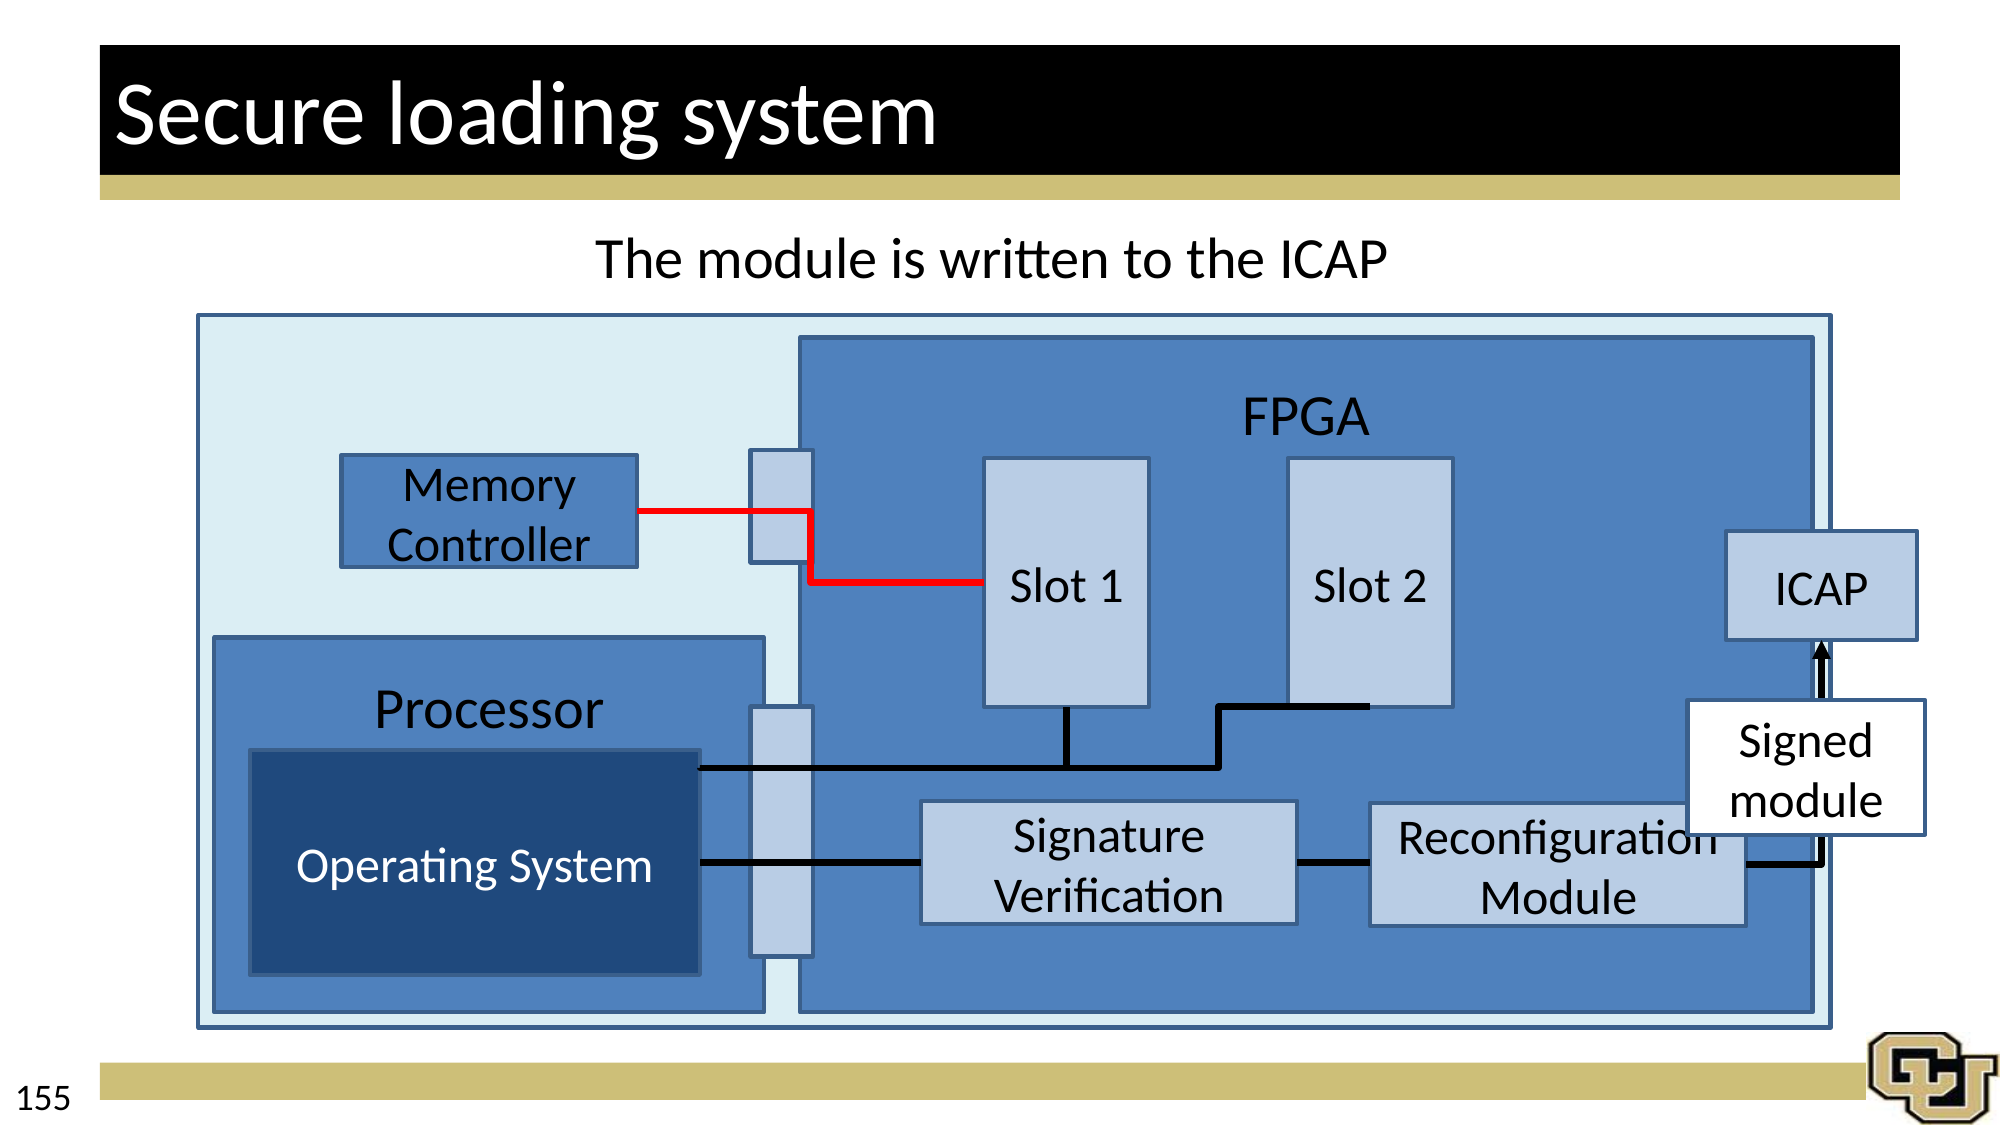

# Secure loading system
The module is written to the ICAP

FPGA

Memory Controller
Slot 1
Slot 2
ICAP
Processor

Signed module

Operating System
Signature Verification
Reconfiguration Module
155